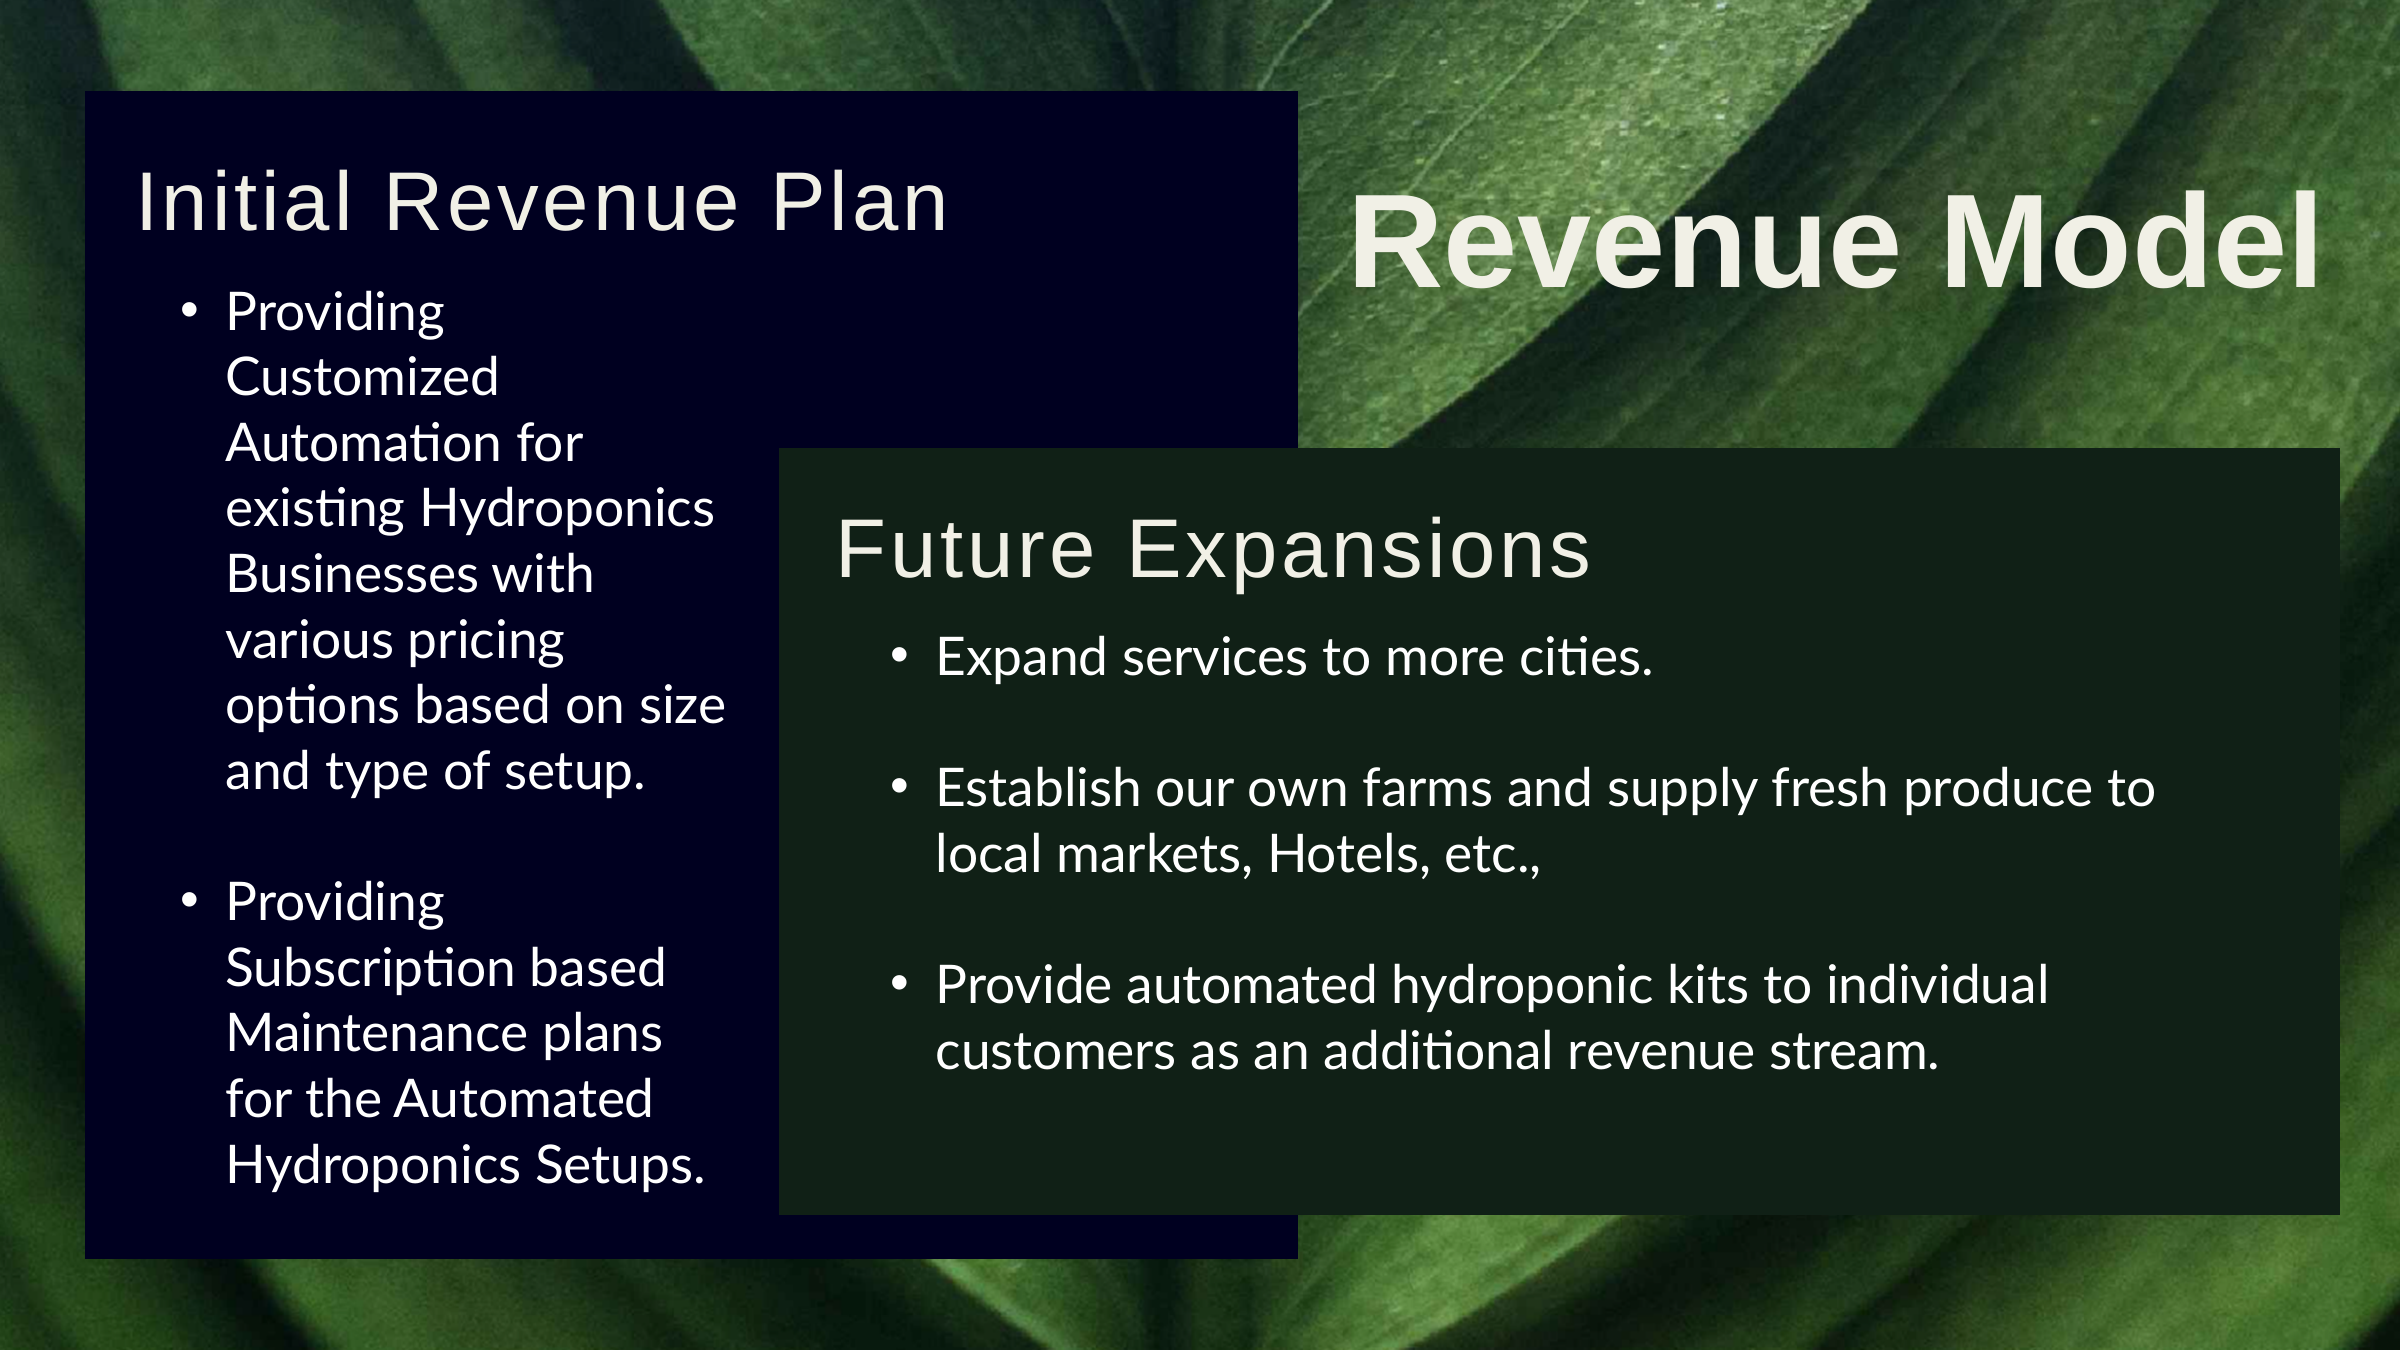

Initial Revenue Plan
Revenue Model
Providing Customized Automation for existing Hydroponics Businesses with various pricing options based on size and type of setup.

Providing Subscription based Maintenance plans for the Automated Hydroponics Setups.

Future Expansions
Expand services to more cities.

Establish our own farms and supply fresh produce to local markets, Hotels, etc.,

Provide automated hydroponic kits to individual customers as an additional revenue stream.